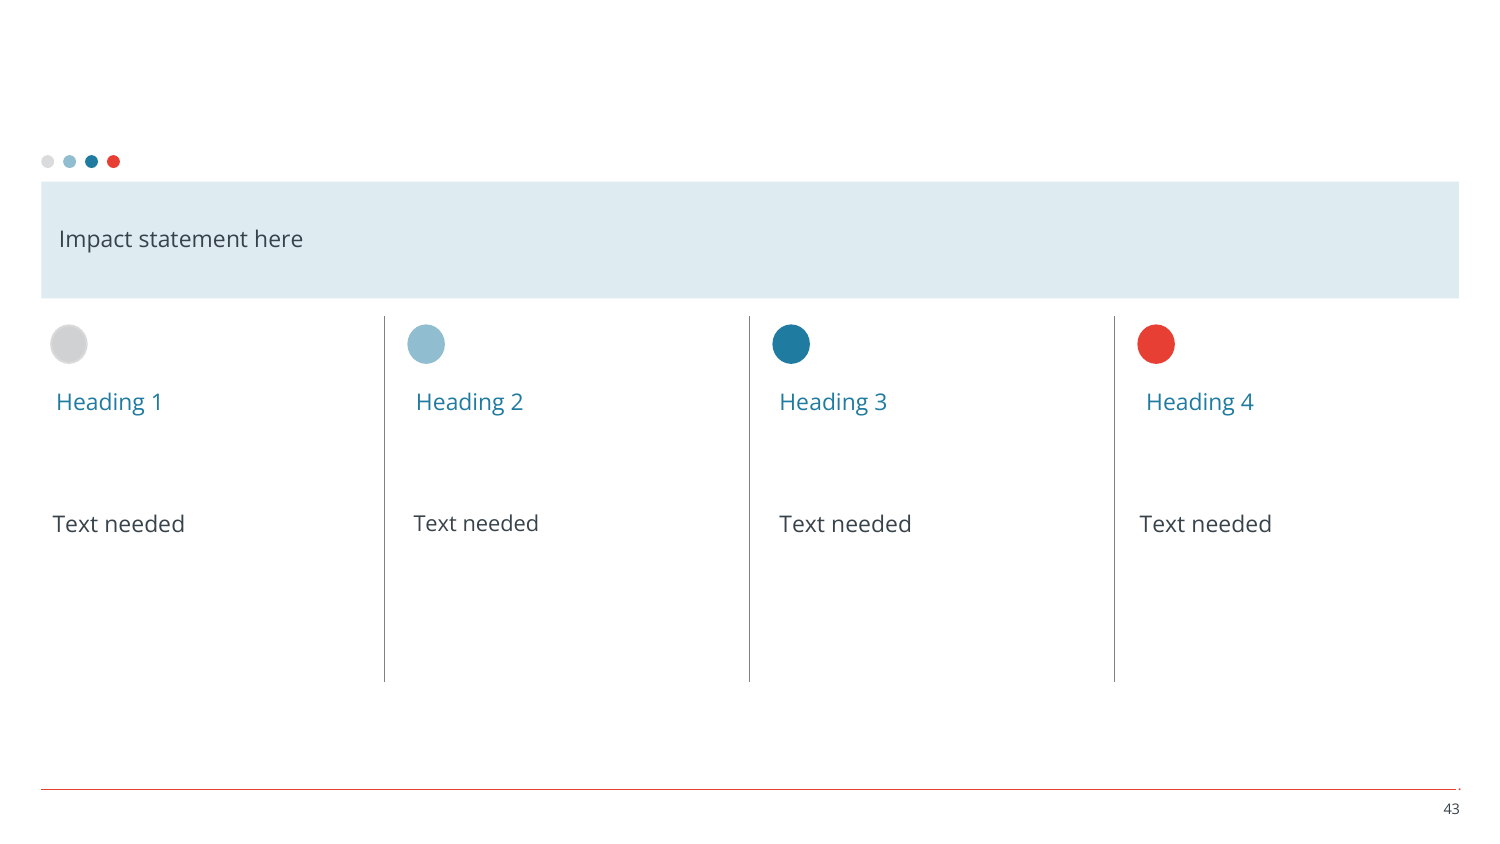

#
Impact statement here

Heading 1
Heading 2
Heading 3
Heading 4
Text needed
Text needed
Text needed
Text needed